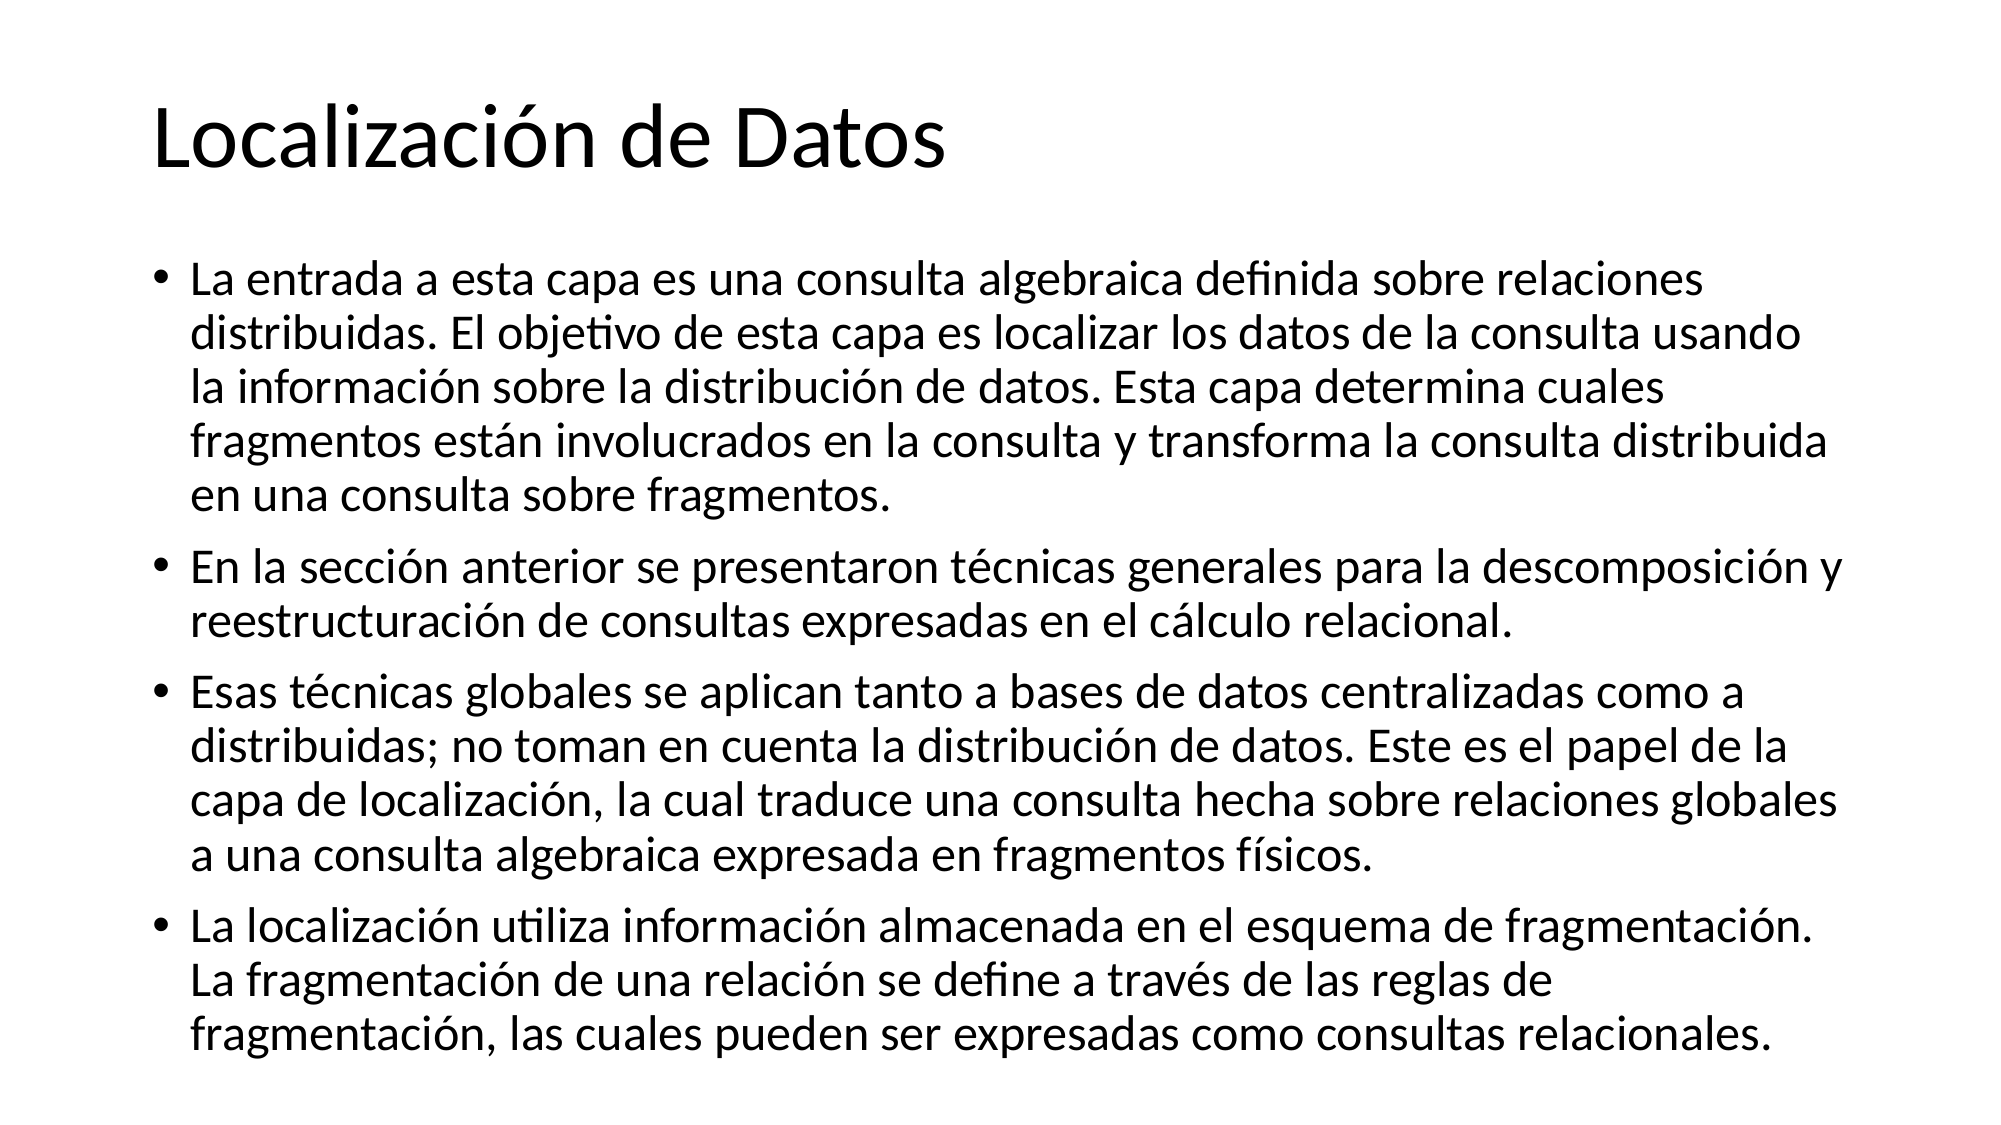

# Localización de Datos
La entrada a esta capa es una consulta algebraica definida sobre relaciones distribuidas. El objetivo de esta capa es localizar los datos de la consulta usando la información sobre la distribución de datos. Esta capa determina cuales fragmentos están involucrados en la consulta y transforma la consulta distribuida en una consulta sobre fragmentos.
En la sección anterior se presentaron técnicas generales para la descomposición y reestructuración de consultas expresadas en el cálculo relacional.
Esas técnicas globales se aplican tanto a bases de datos centralizadas como a distribuidas; no toman en cuenta la distribución de datos. Este es el papel de la capa de localización, la cual traduce una consulta hecha sobre relaciones globales a una consulta algebraica expresada en fragmentos físicos.
La localización utiliza información almacenada en el esquema de fragmentación. La fragmentación de una relación se define a través de las reglas de fragmentación, las cuales pueden ser expresadas como consultas relacionales.